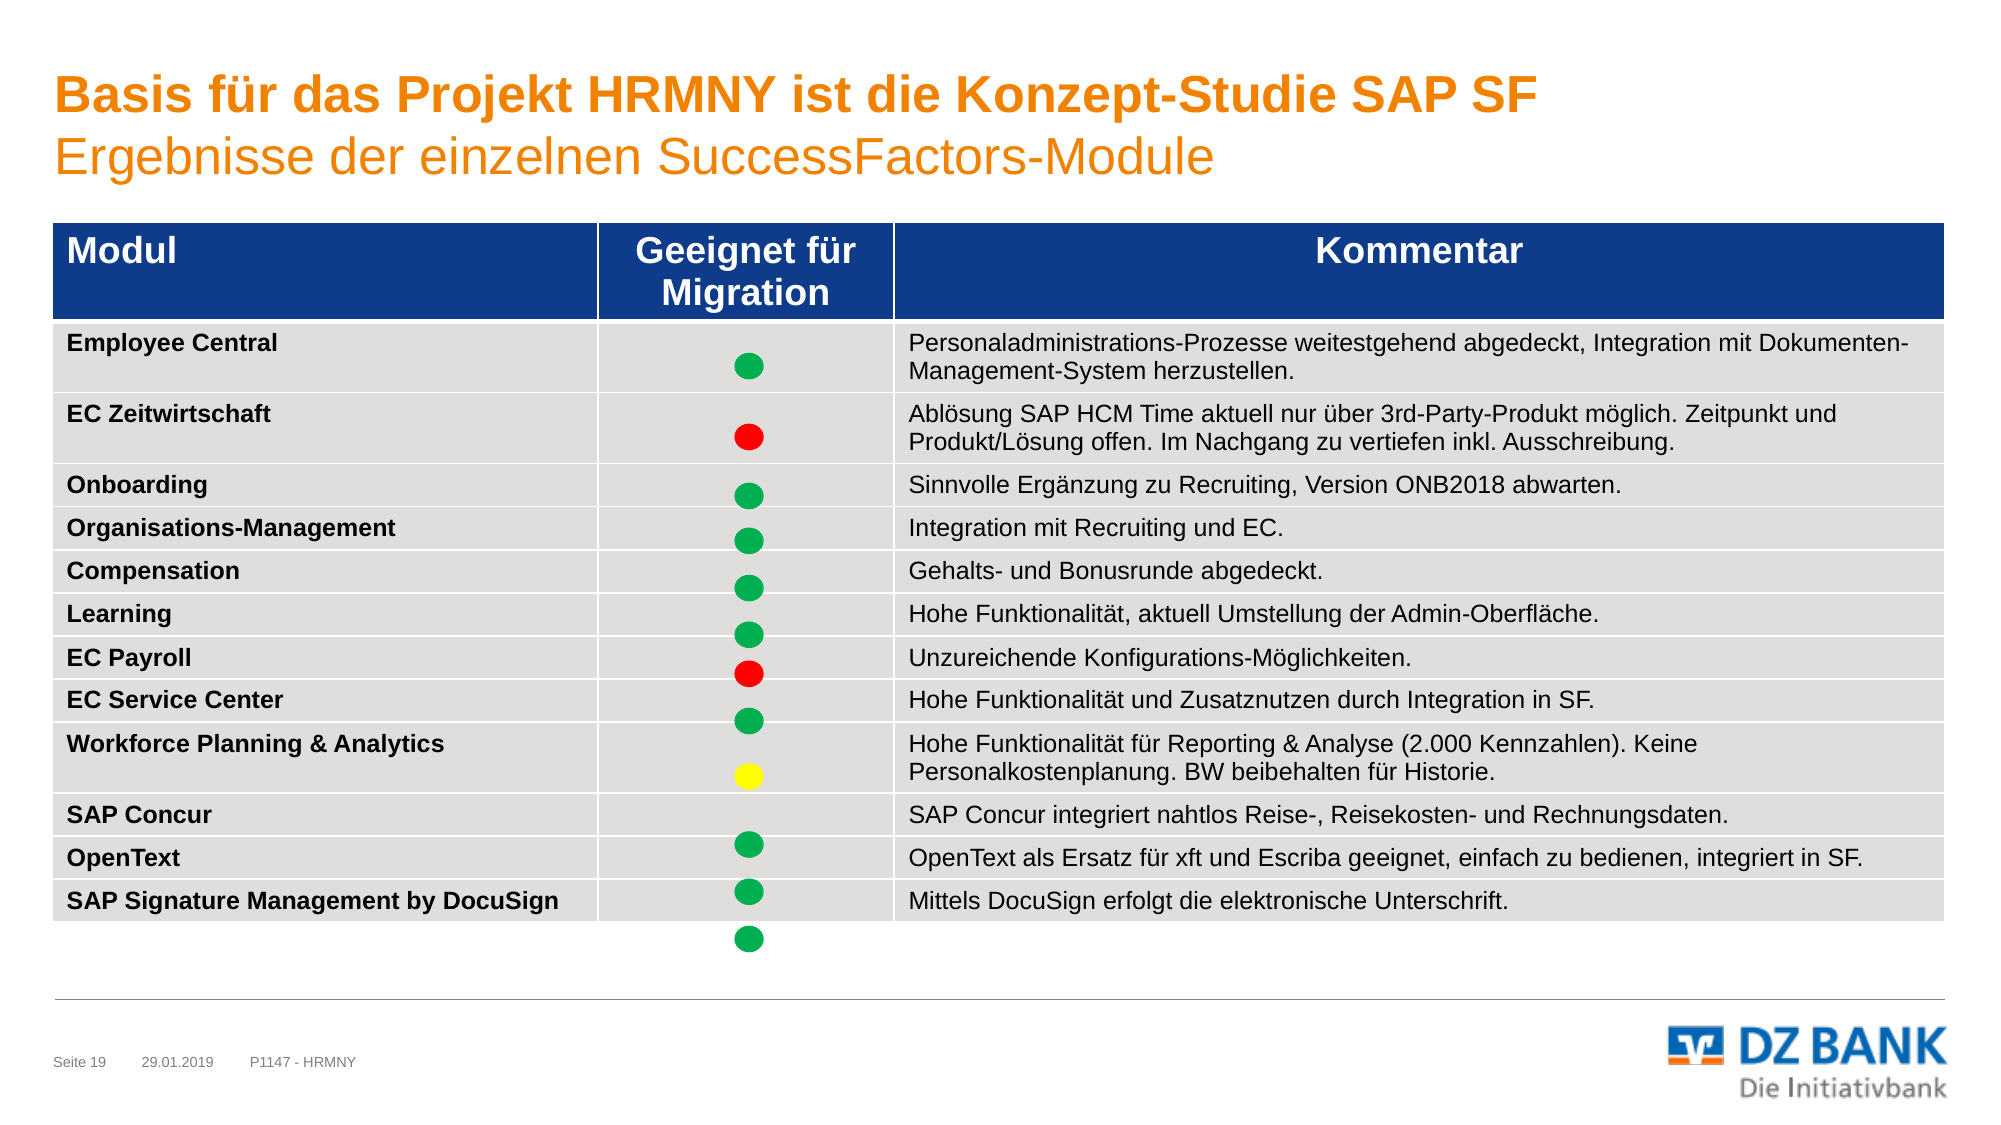

# Basis für das Projekt HRMNY ist die Konzept-Studie SAP SF Ergebnisse der einzelnen SuccessFactors-Module
| Modul | Geeignet für Migration | Kommentar |
| --- | --- | --- |
| Employee Central |  | Personaladministrations-Prozesse weitestgehend abgedeckt, Integration mit Dokumenten-Management-System herzustellen. |
| EC Zeitwirtschaft |  | Ablösung SAP HCM Time aktuell nur über 3rd-Party-Produkt möglich. Zeitpunkt und Produkt/Lösung offen. Im Nachgang zu vertiefen inkl. Ausschreibung. |
| Onboarding |  | Sinnvolle Ergänzung zu Recruiting, Version ONB2018 abwarten. |
| Organisations-Management |  | Integration mit Recruiting und EC. |
| Compensation |  | Gehalts- und Bonusrunde abgedeckt. |
| Learning |  | Hohe Funktionalität, aktuell Umstellung der Admin-Oberfläche. |
| EC Payroll |  | Unzureichende Konfigurations-Möglichkeiten. |
| EC Service Center |  | Hohe Funktionalität und Zusatznutzen durch Integration in SF. |
| Workforce Planning & Analytics |  | Hohe Funktionalität für Reporting & Analyse (2.000 Kennzahlen). Keine Personalkostenplanung. BW beibehalten für Historie. |
| SAP Concur |  | SAP Concur integriert nahtlos Reise-, Reisekosten- und Rechnungsdaten. |
| OpenText |  | OpenText als Ersatz für xft und Escriba geeignet, einfach zu bedienen, integriert in SF. |
| SAP Signature Management by DocuSign |  | Mittels DocuSign erfolgt die elektronische Unterschrift. |

Seite 19
29.01.2019
P1147 - HRMNY